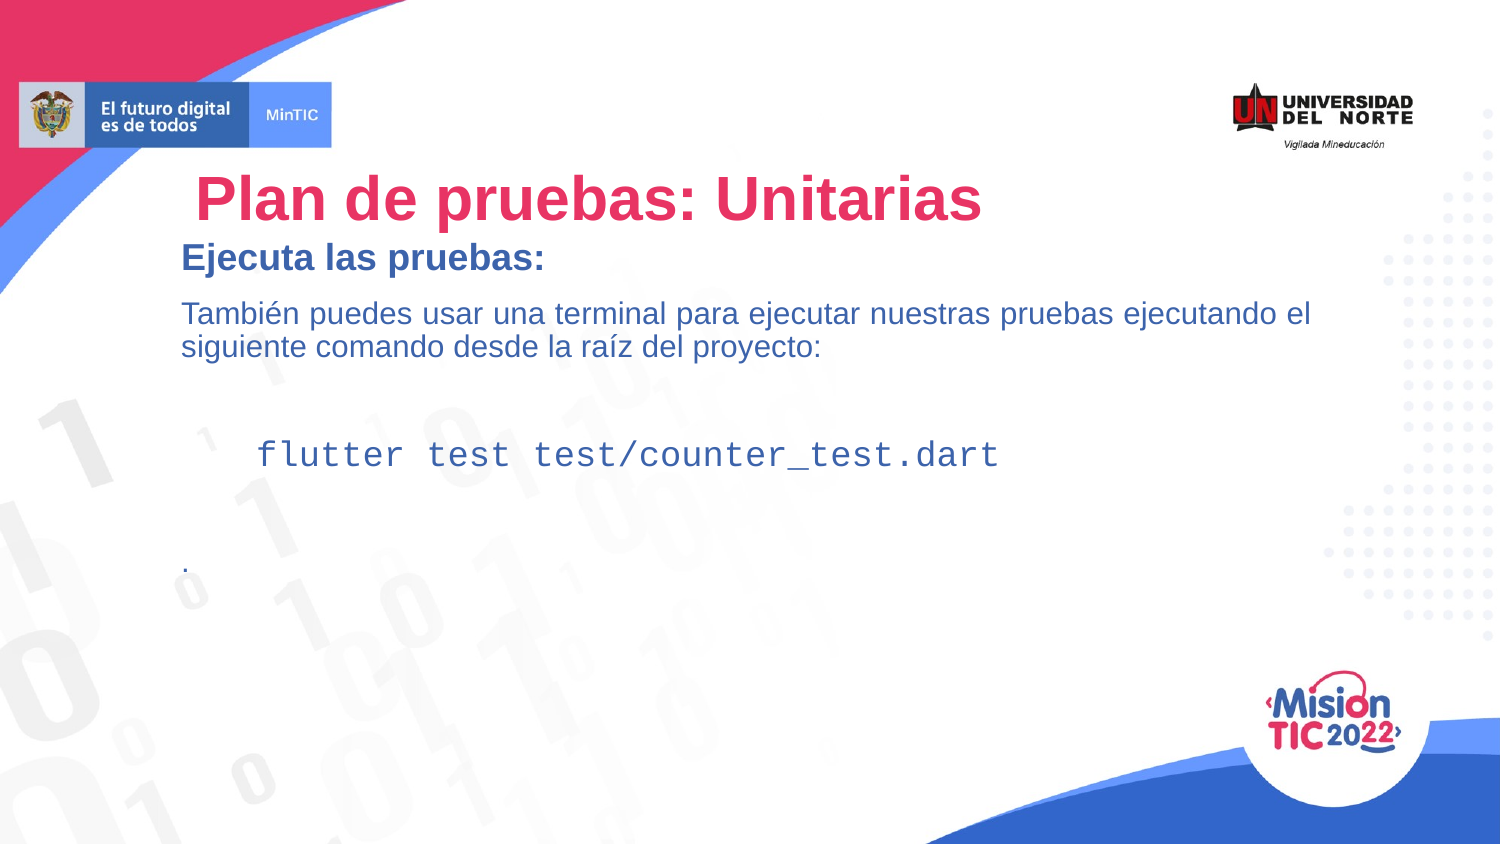

Plan de pruebas: Unitarias
Ejecuta las pruebas:
También puedes usar una terminal para ejecutar nuestras pruebas ejecutando el siguiente comando desde la raíz del proyecto:

flutter test test/counter_test.dart

.